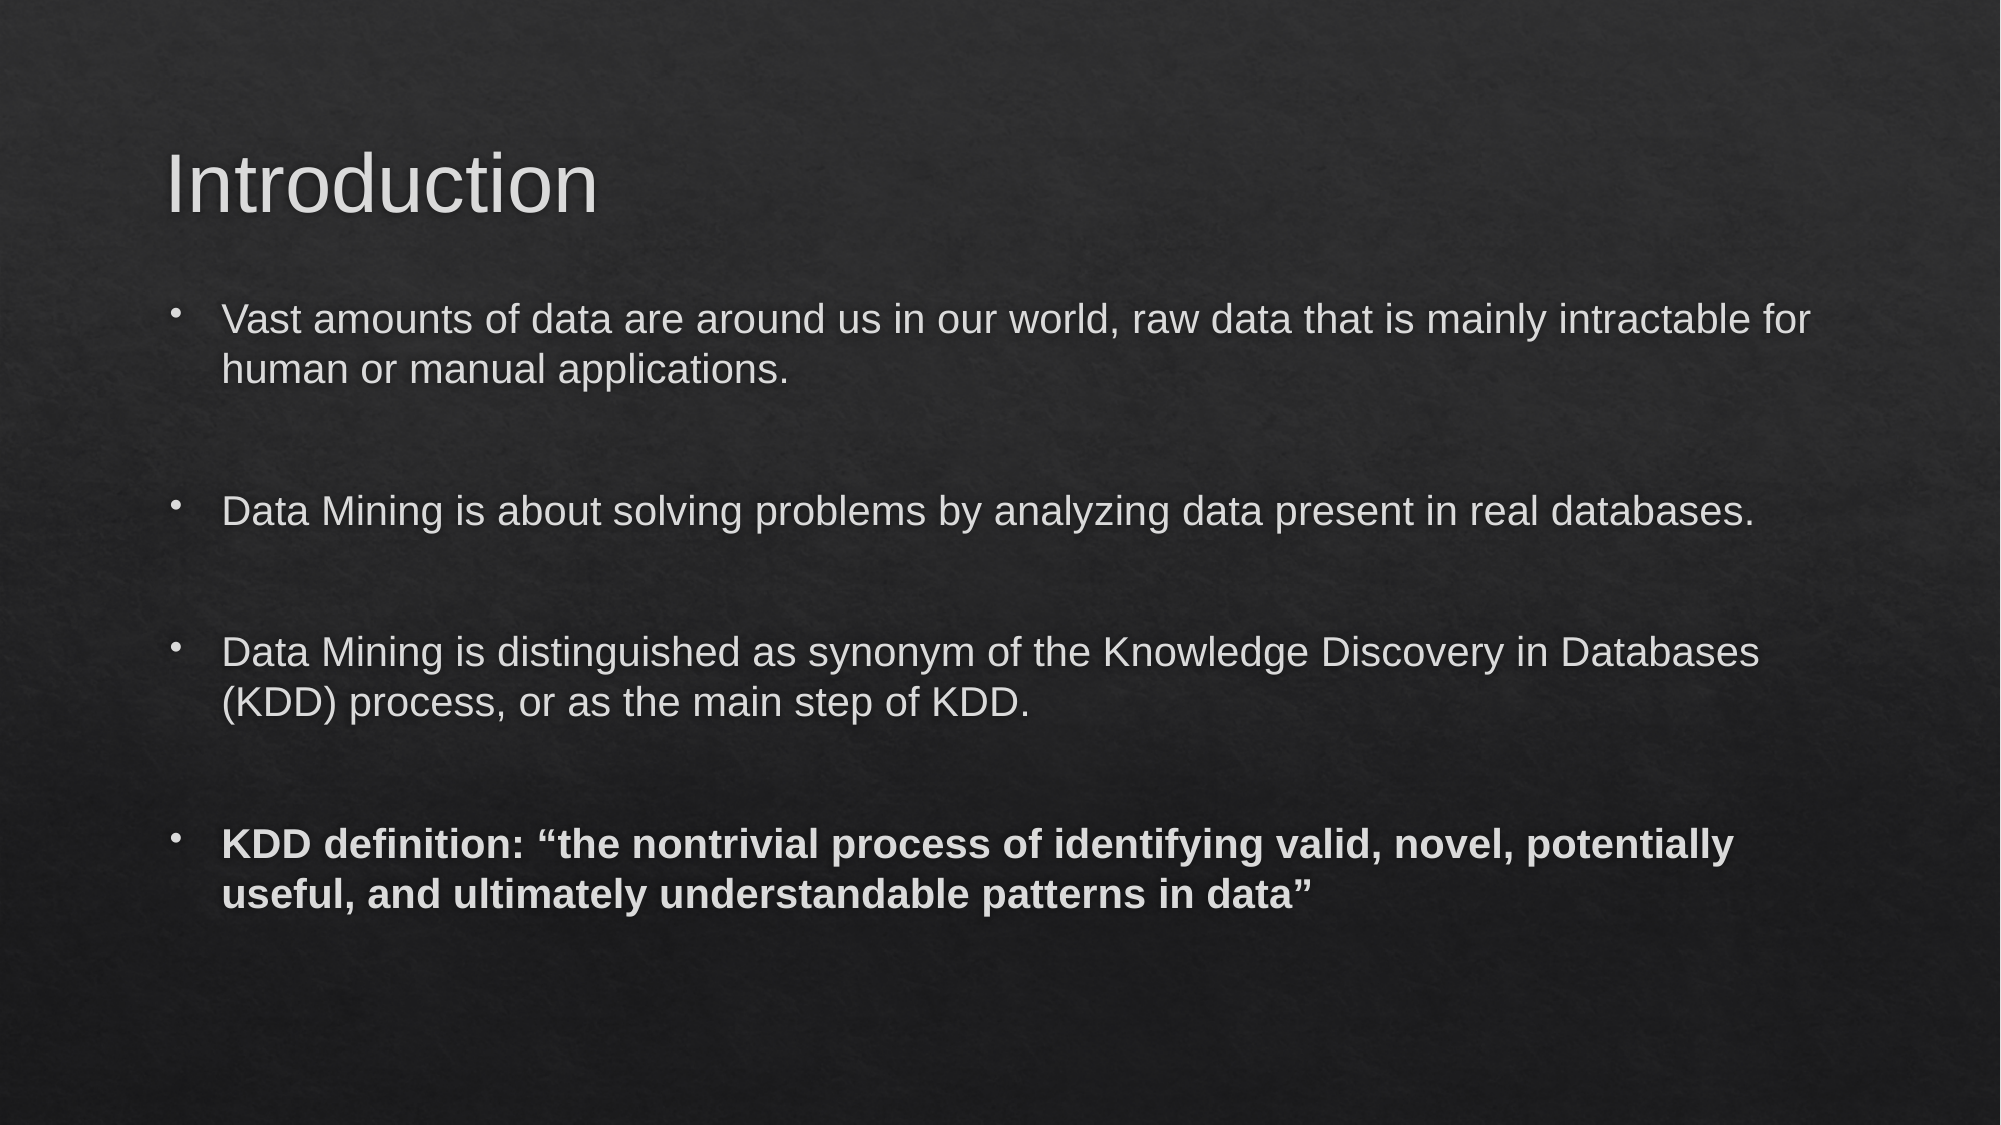

# Introduction
Vast amounts of data are around us in our world, raw data that is mainly intractable for human or manual applications.

Data Mining is about solving problems by analyzing data present in real databases.

Data Mining is distinguished as synonym of the Knowledge Discovery in Databases (KDD) process, or as the main step of KDD.

KDD definition: “the nontrivial process of identifying valid, novel, potentially useful, and ultimately understandable patterns in data”